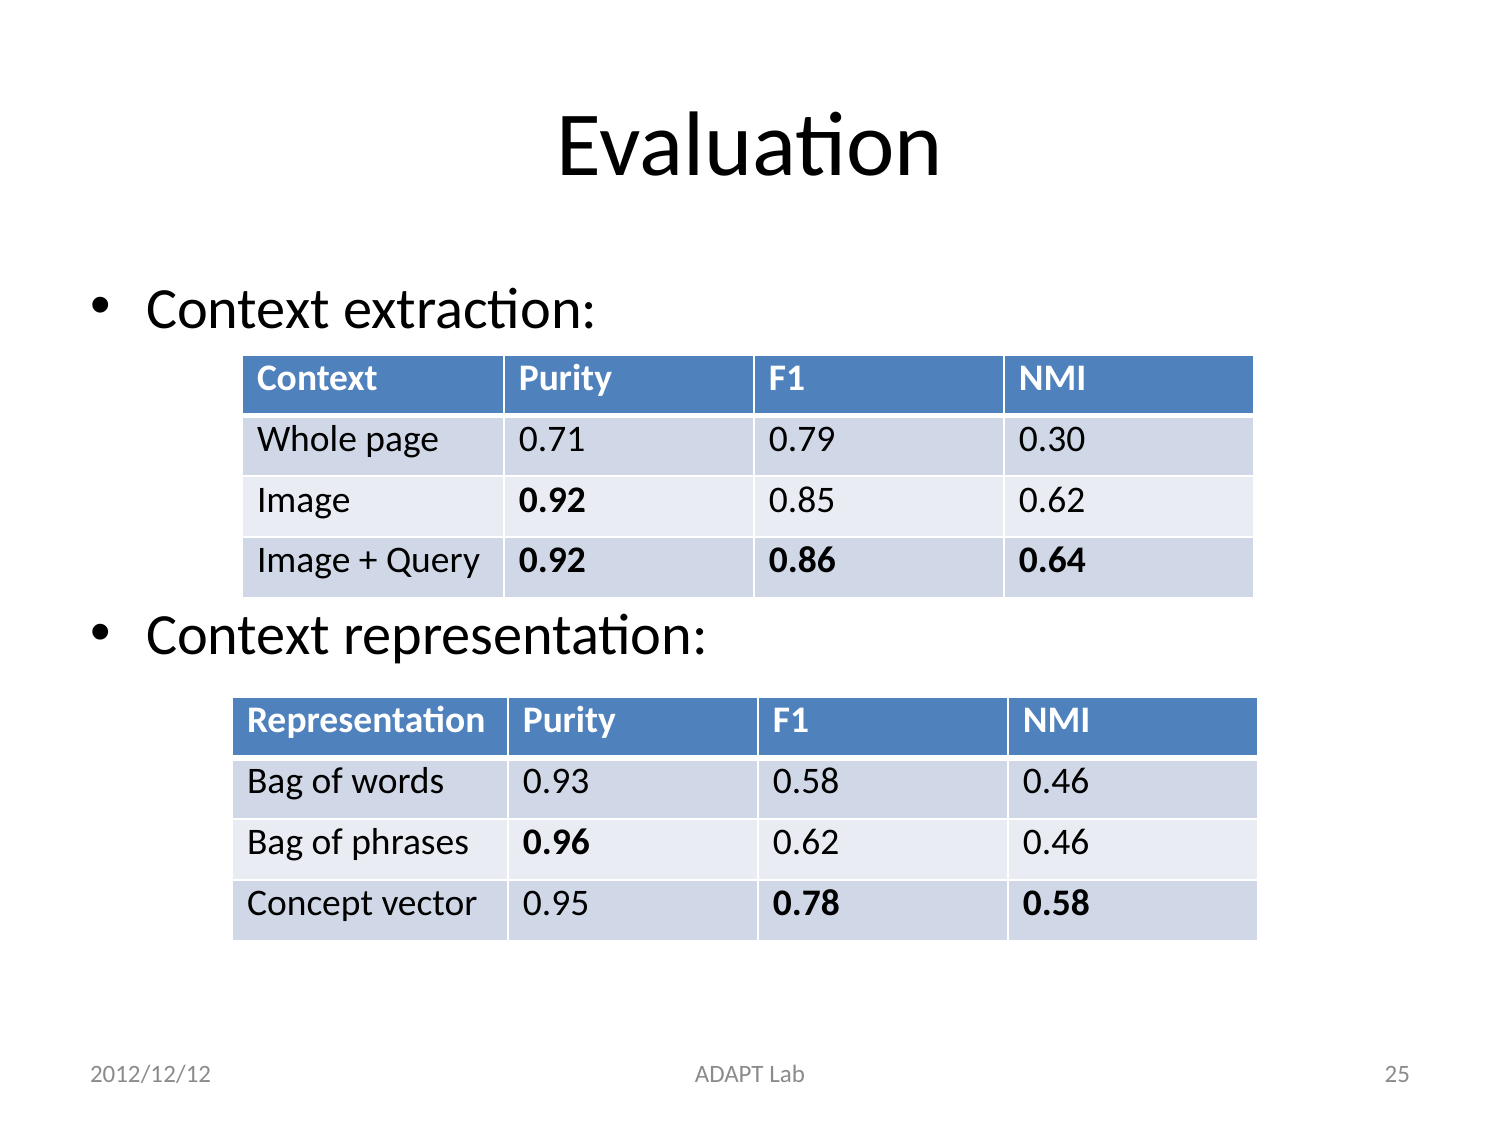

# Evaluation
Context extraction:

Context representation:

| Context | Purity | F1 | NMI |
| --- | --- | --- | --- |
| Whole page | 0.71 | 0.79 | 0.30 |
| Image | 0.92 | 0.85 | 0.62 |
| Image + Query | 0.92 | 0.86 | 0.64 |
| Representation | Purity | F1 | NMI |
| --- | --- | --- | --- |
| Bag of words | 0.93 | 0.58 | 0.46 |
| Bag of phrases | 0.96 | 0.62 | 0.46 |
| Concept vector | 0.95 | 0.78 | 0.58 |
2012/12/12
ADAPT Lab
25